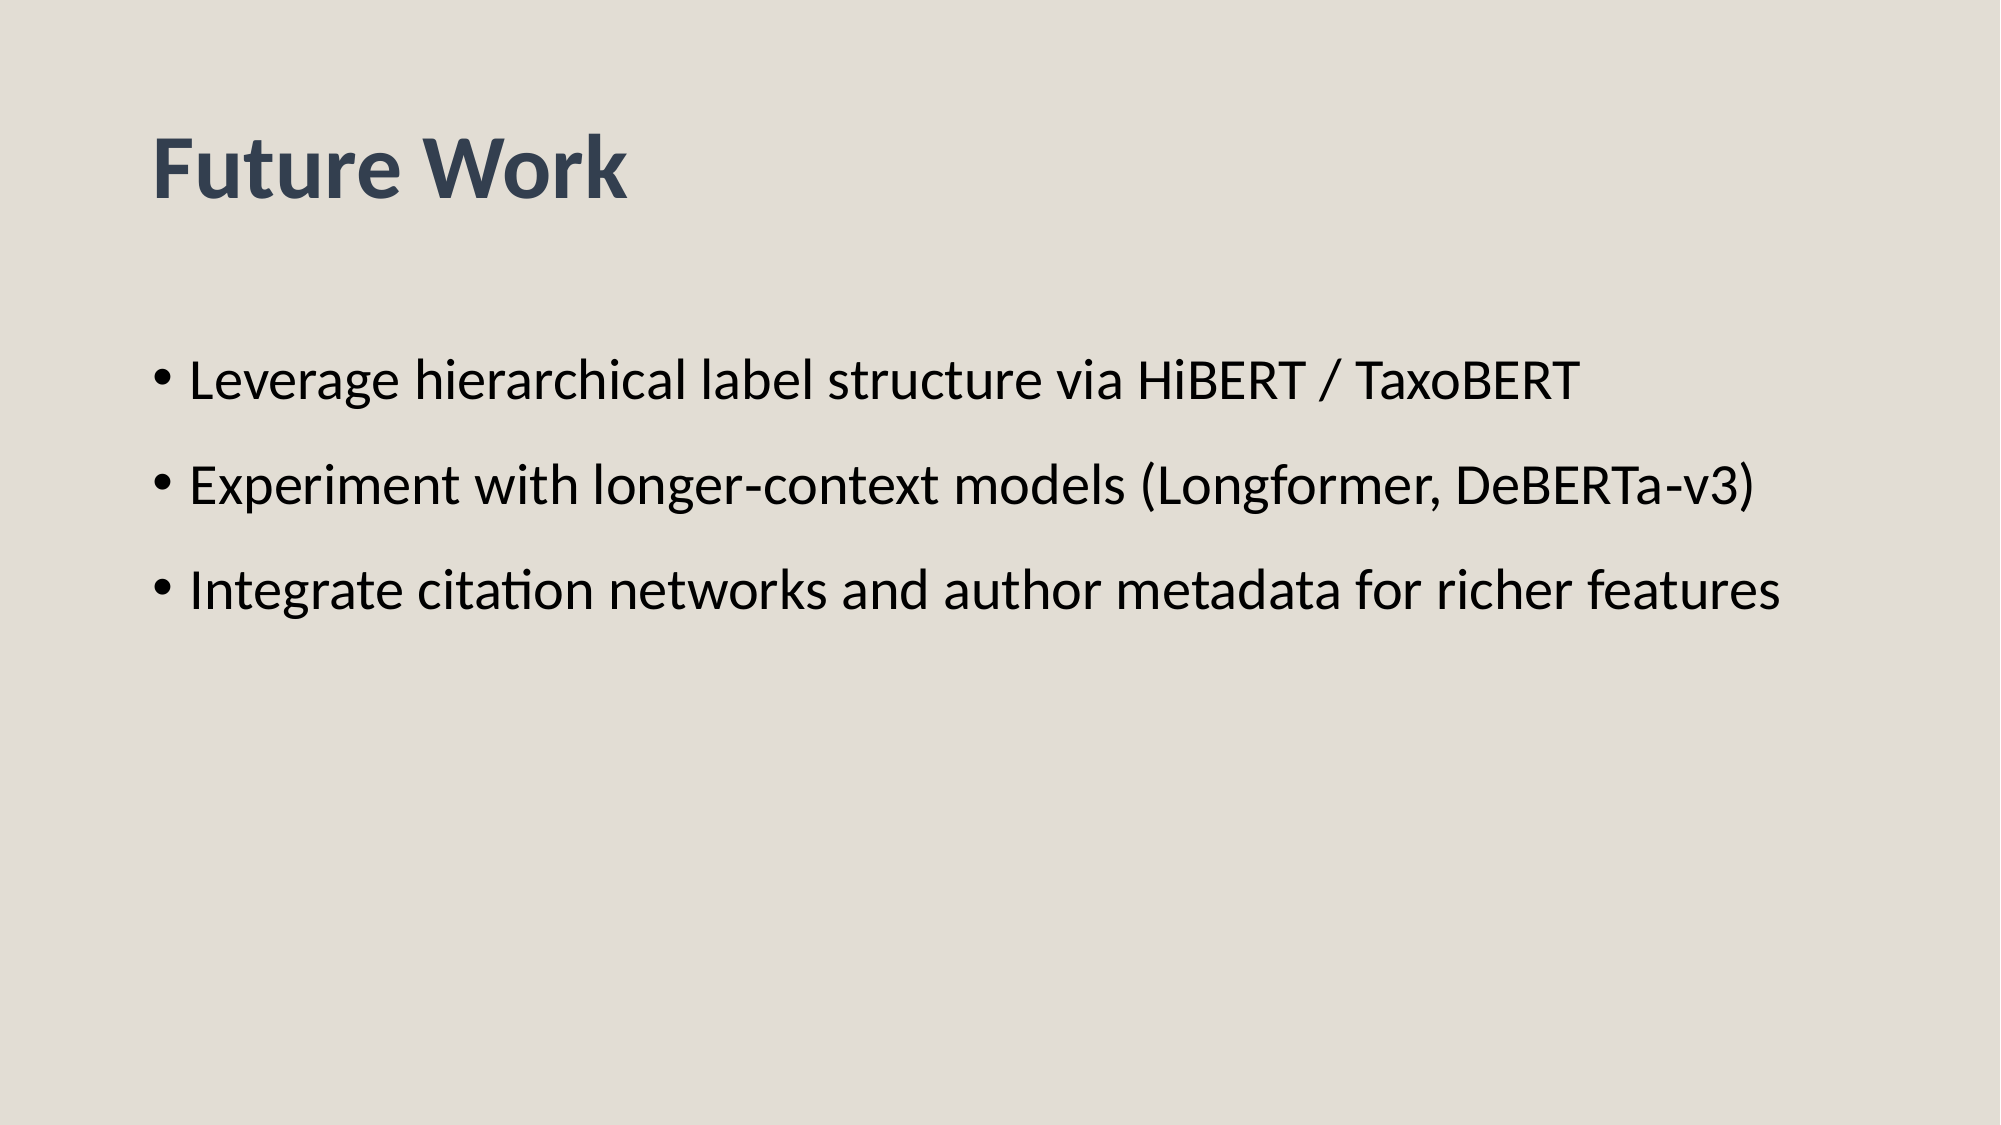

# Future Work
Leverage hierarchical label structure via HiBERT / TaxoBERT
Experiment with longer‑context models (Longformer, DeBERTa‑v3)
Integrate citation networks and author metadata for richer features